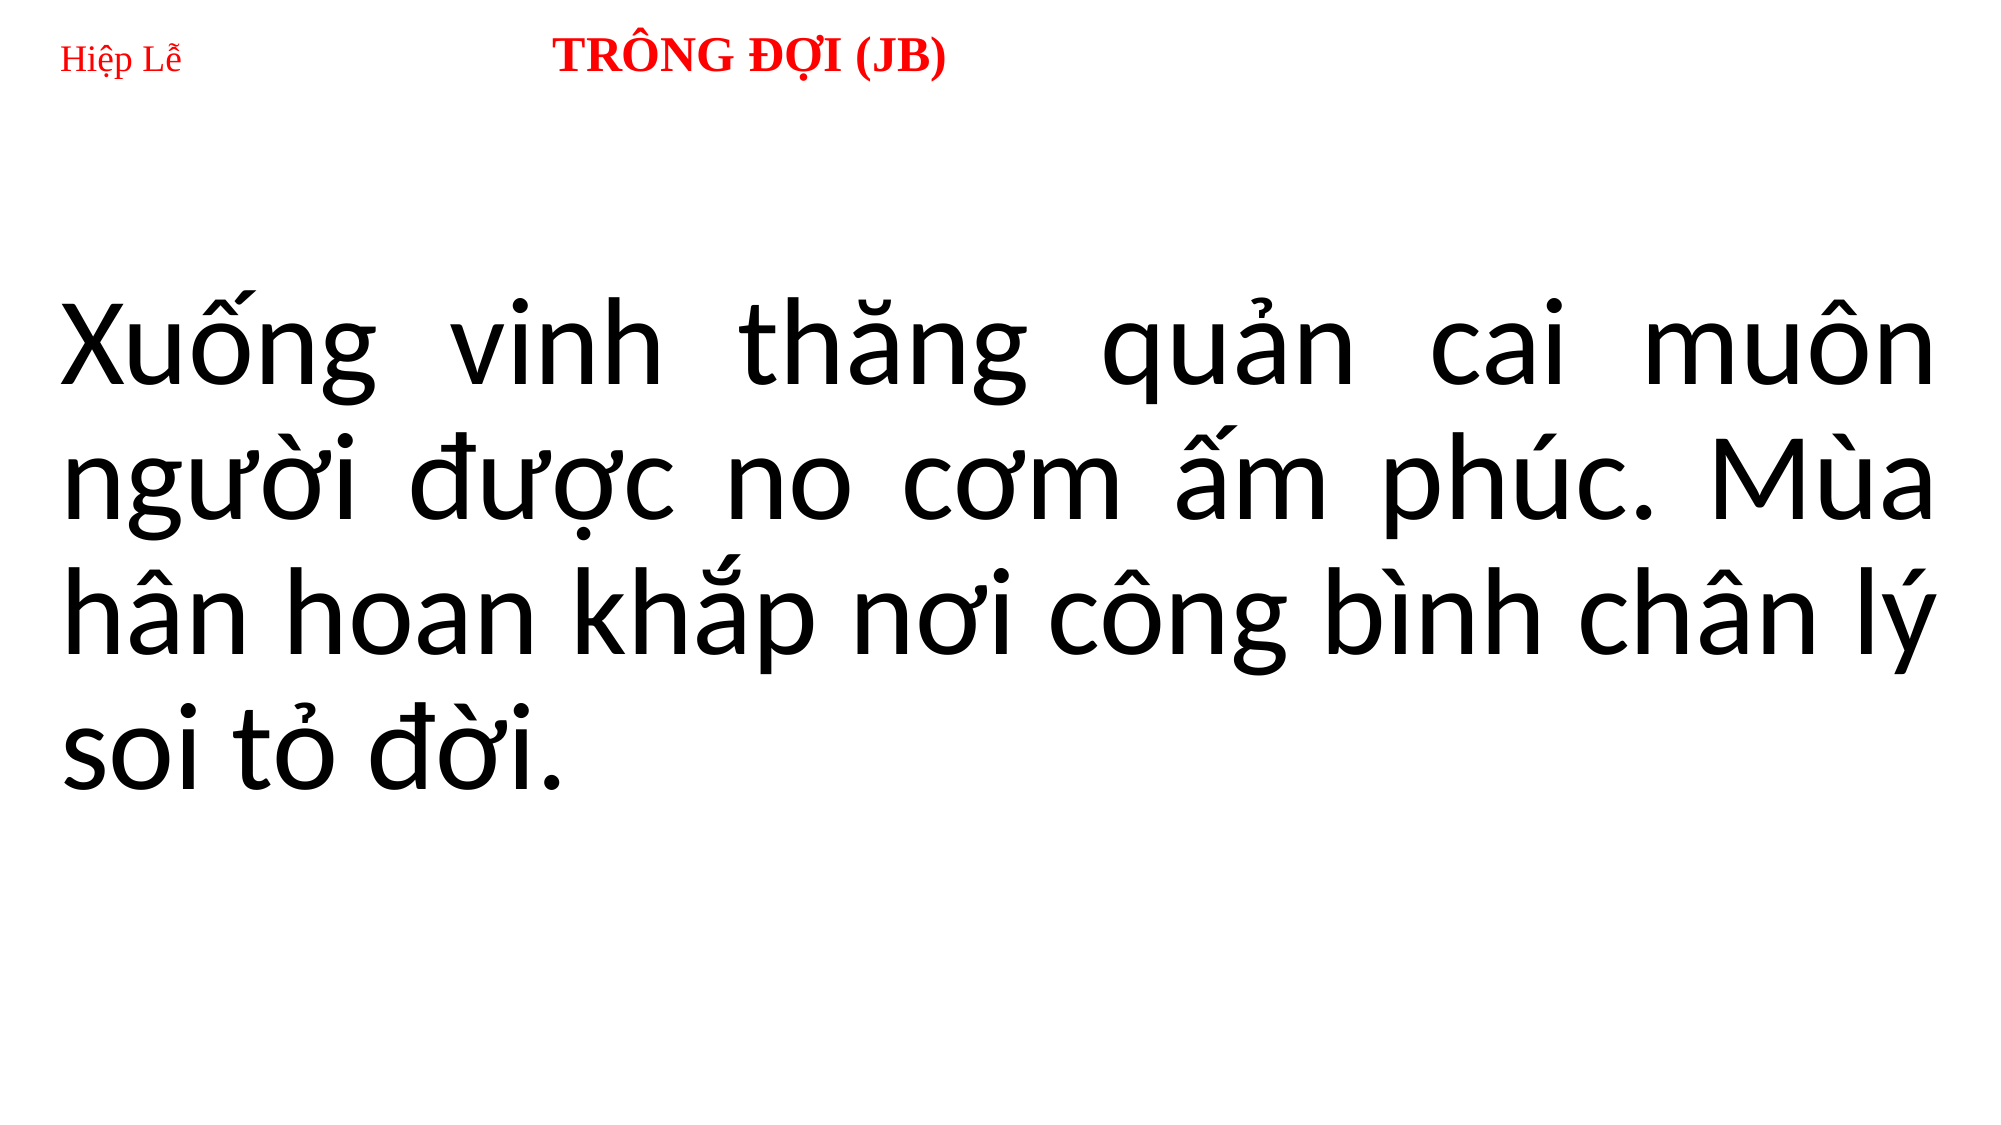

# Hiệp Lễ                                       TRÔNG ĐỢI (JB)
Xuống vinh thăng quản cai muôn người được no cơm ấm phúc. Mùa hân hoan khắp nơi công bình chân lý soi tỏ đời.